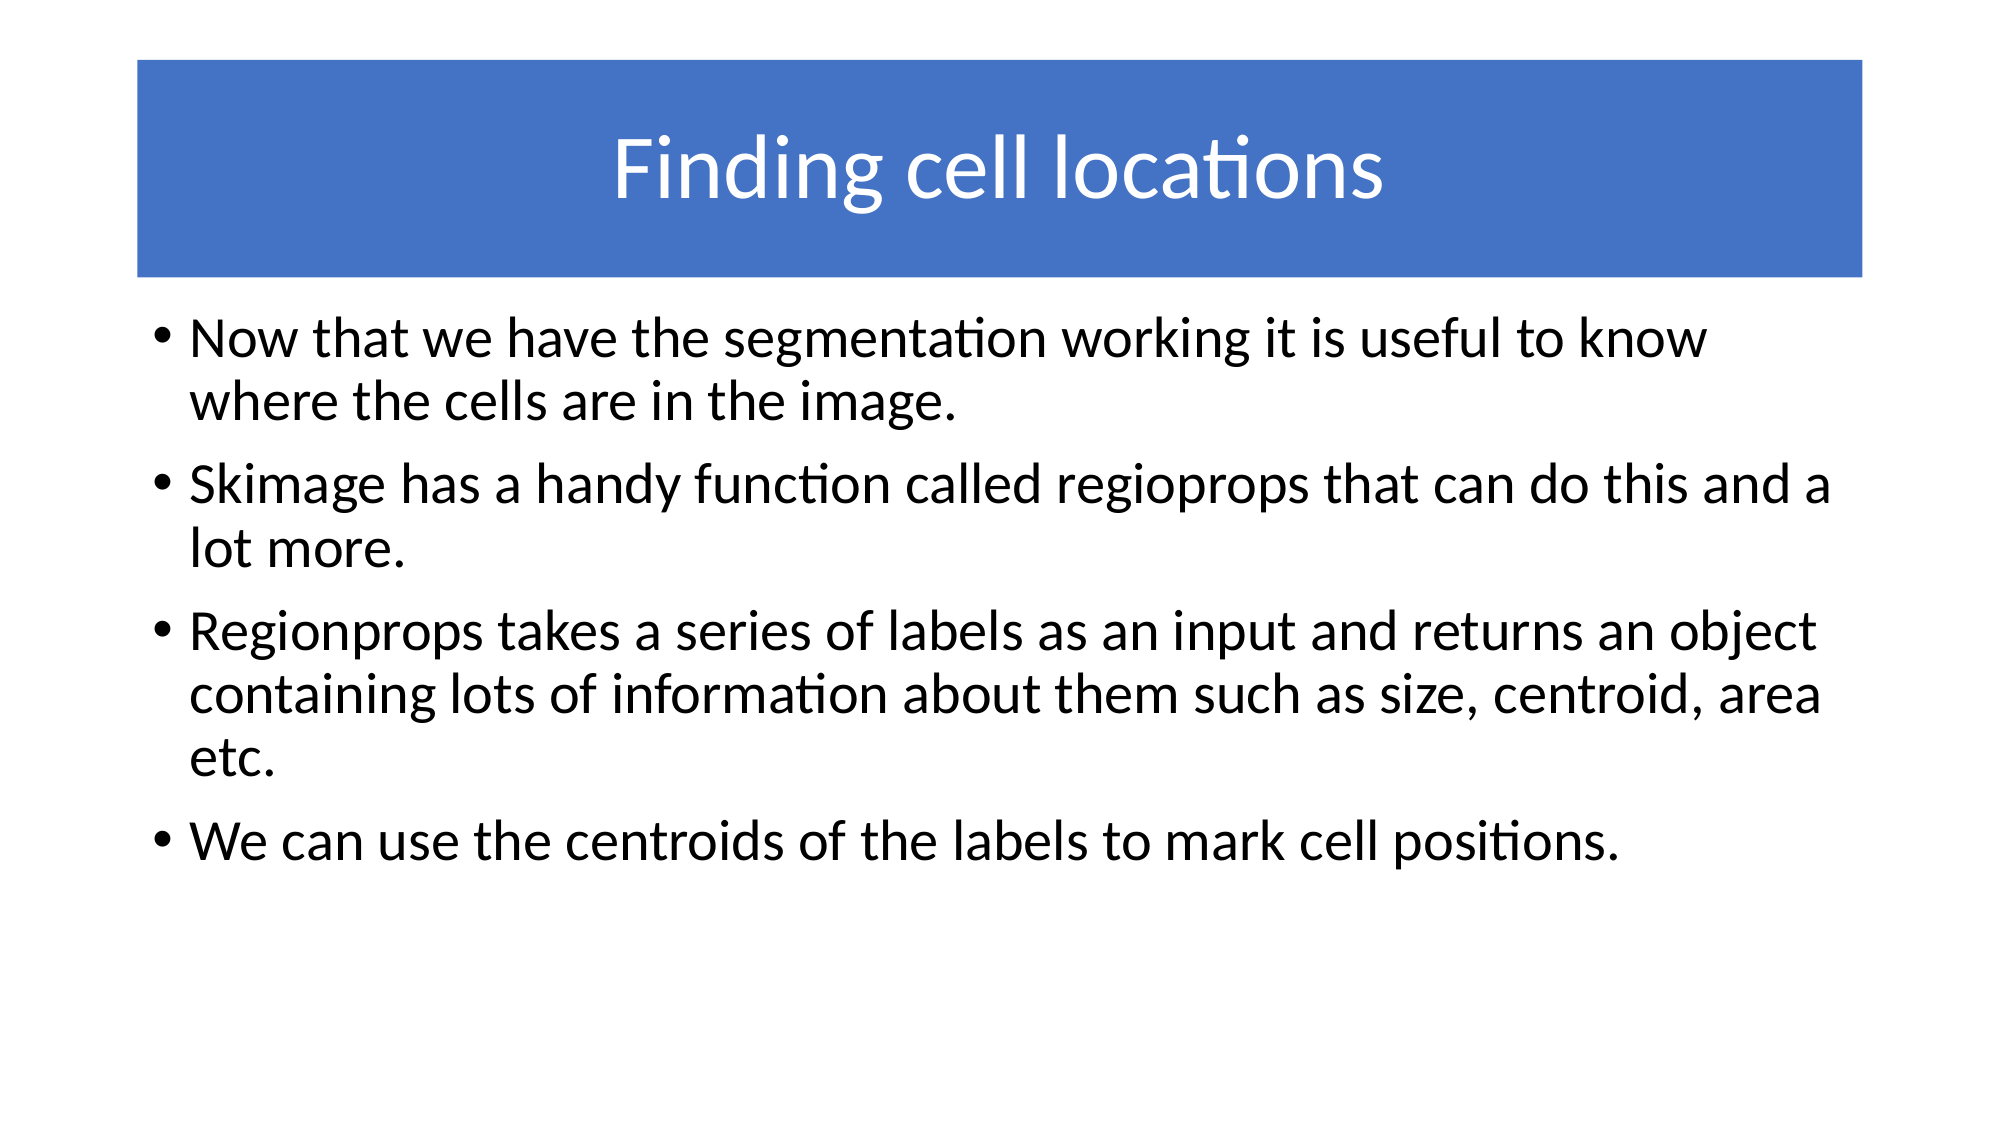

# Finding cell locations
Now that we have the segmentation working it is useful to know where the cells are in the image.
Skimage has a handy function called regioprops that can do this and a lot more.
Regionprops takes a series of labels as an input and returns an object containing lots of information about them such as size, centroid, area etc.
We can use the centroids of the labels to mark cell positions.